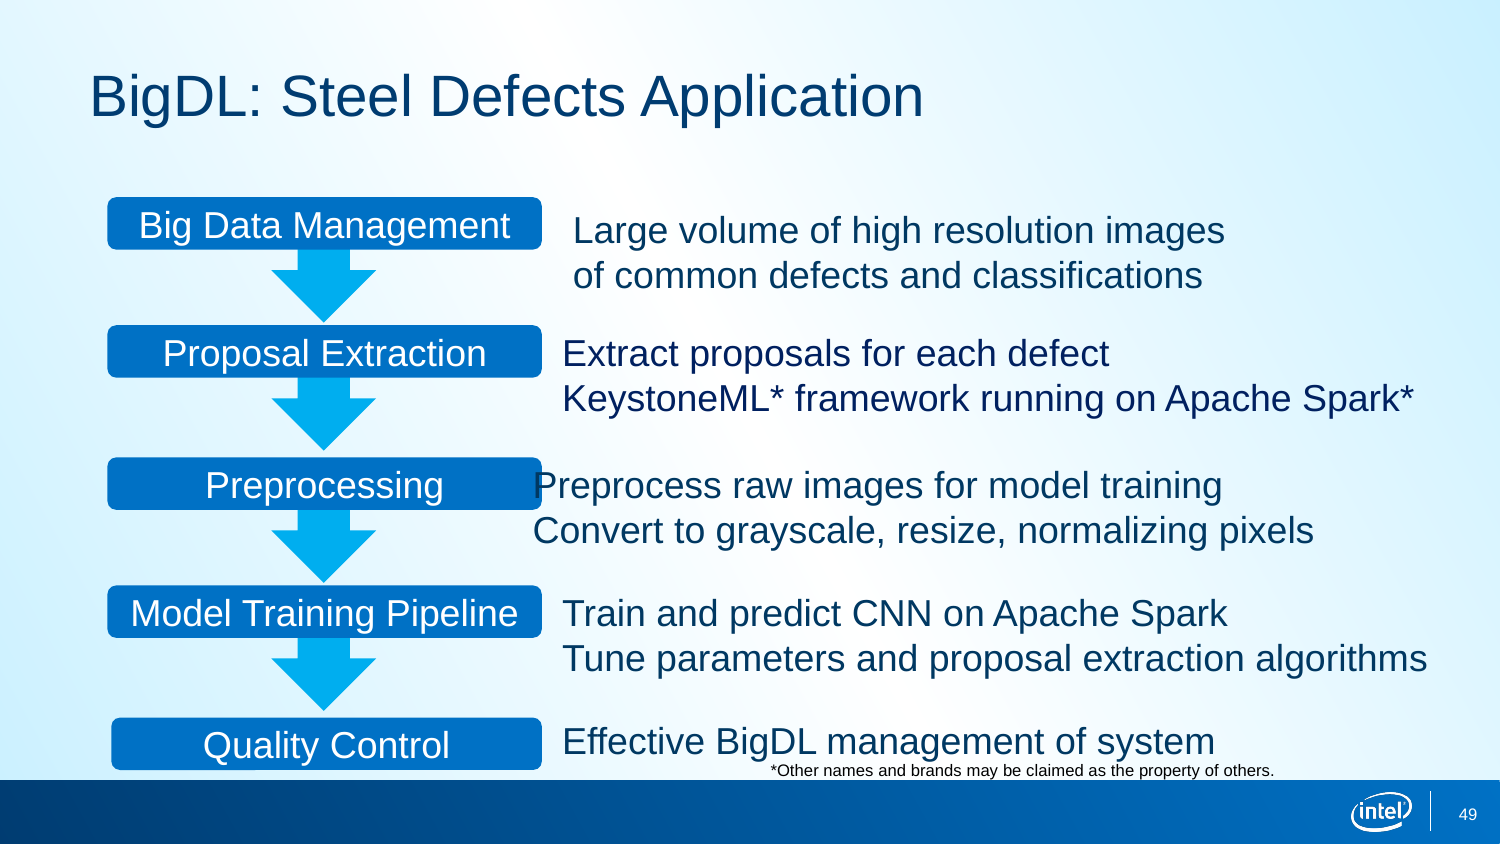

BigDL: Steel Defects Application
Big Data Management

Large volume of high resolution images
of common defects and classifications

Proposal Extraction

Extract proposals for each defect
KeystoneML* framework running on Apache Spark*

Preprocess raw images for model training
Convert to grayscale, resize, normalizing pixels

Preprocessing

Model Training Pipeline

Train and predict CNN on Apache Spark
Tune parameters and proposal extraction algorithms

Effective BigDL management of system
Quality Control

*Other names and brands may be claimed as the property of others.
49